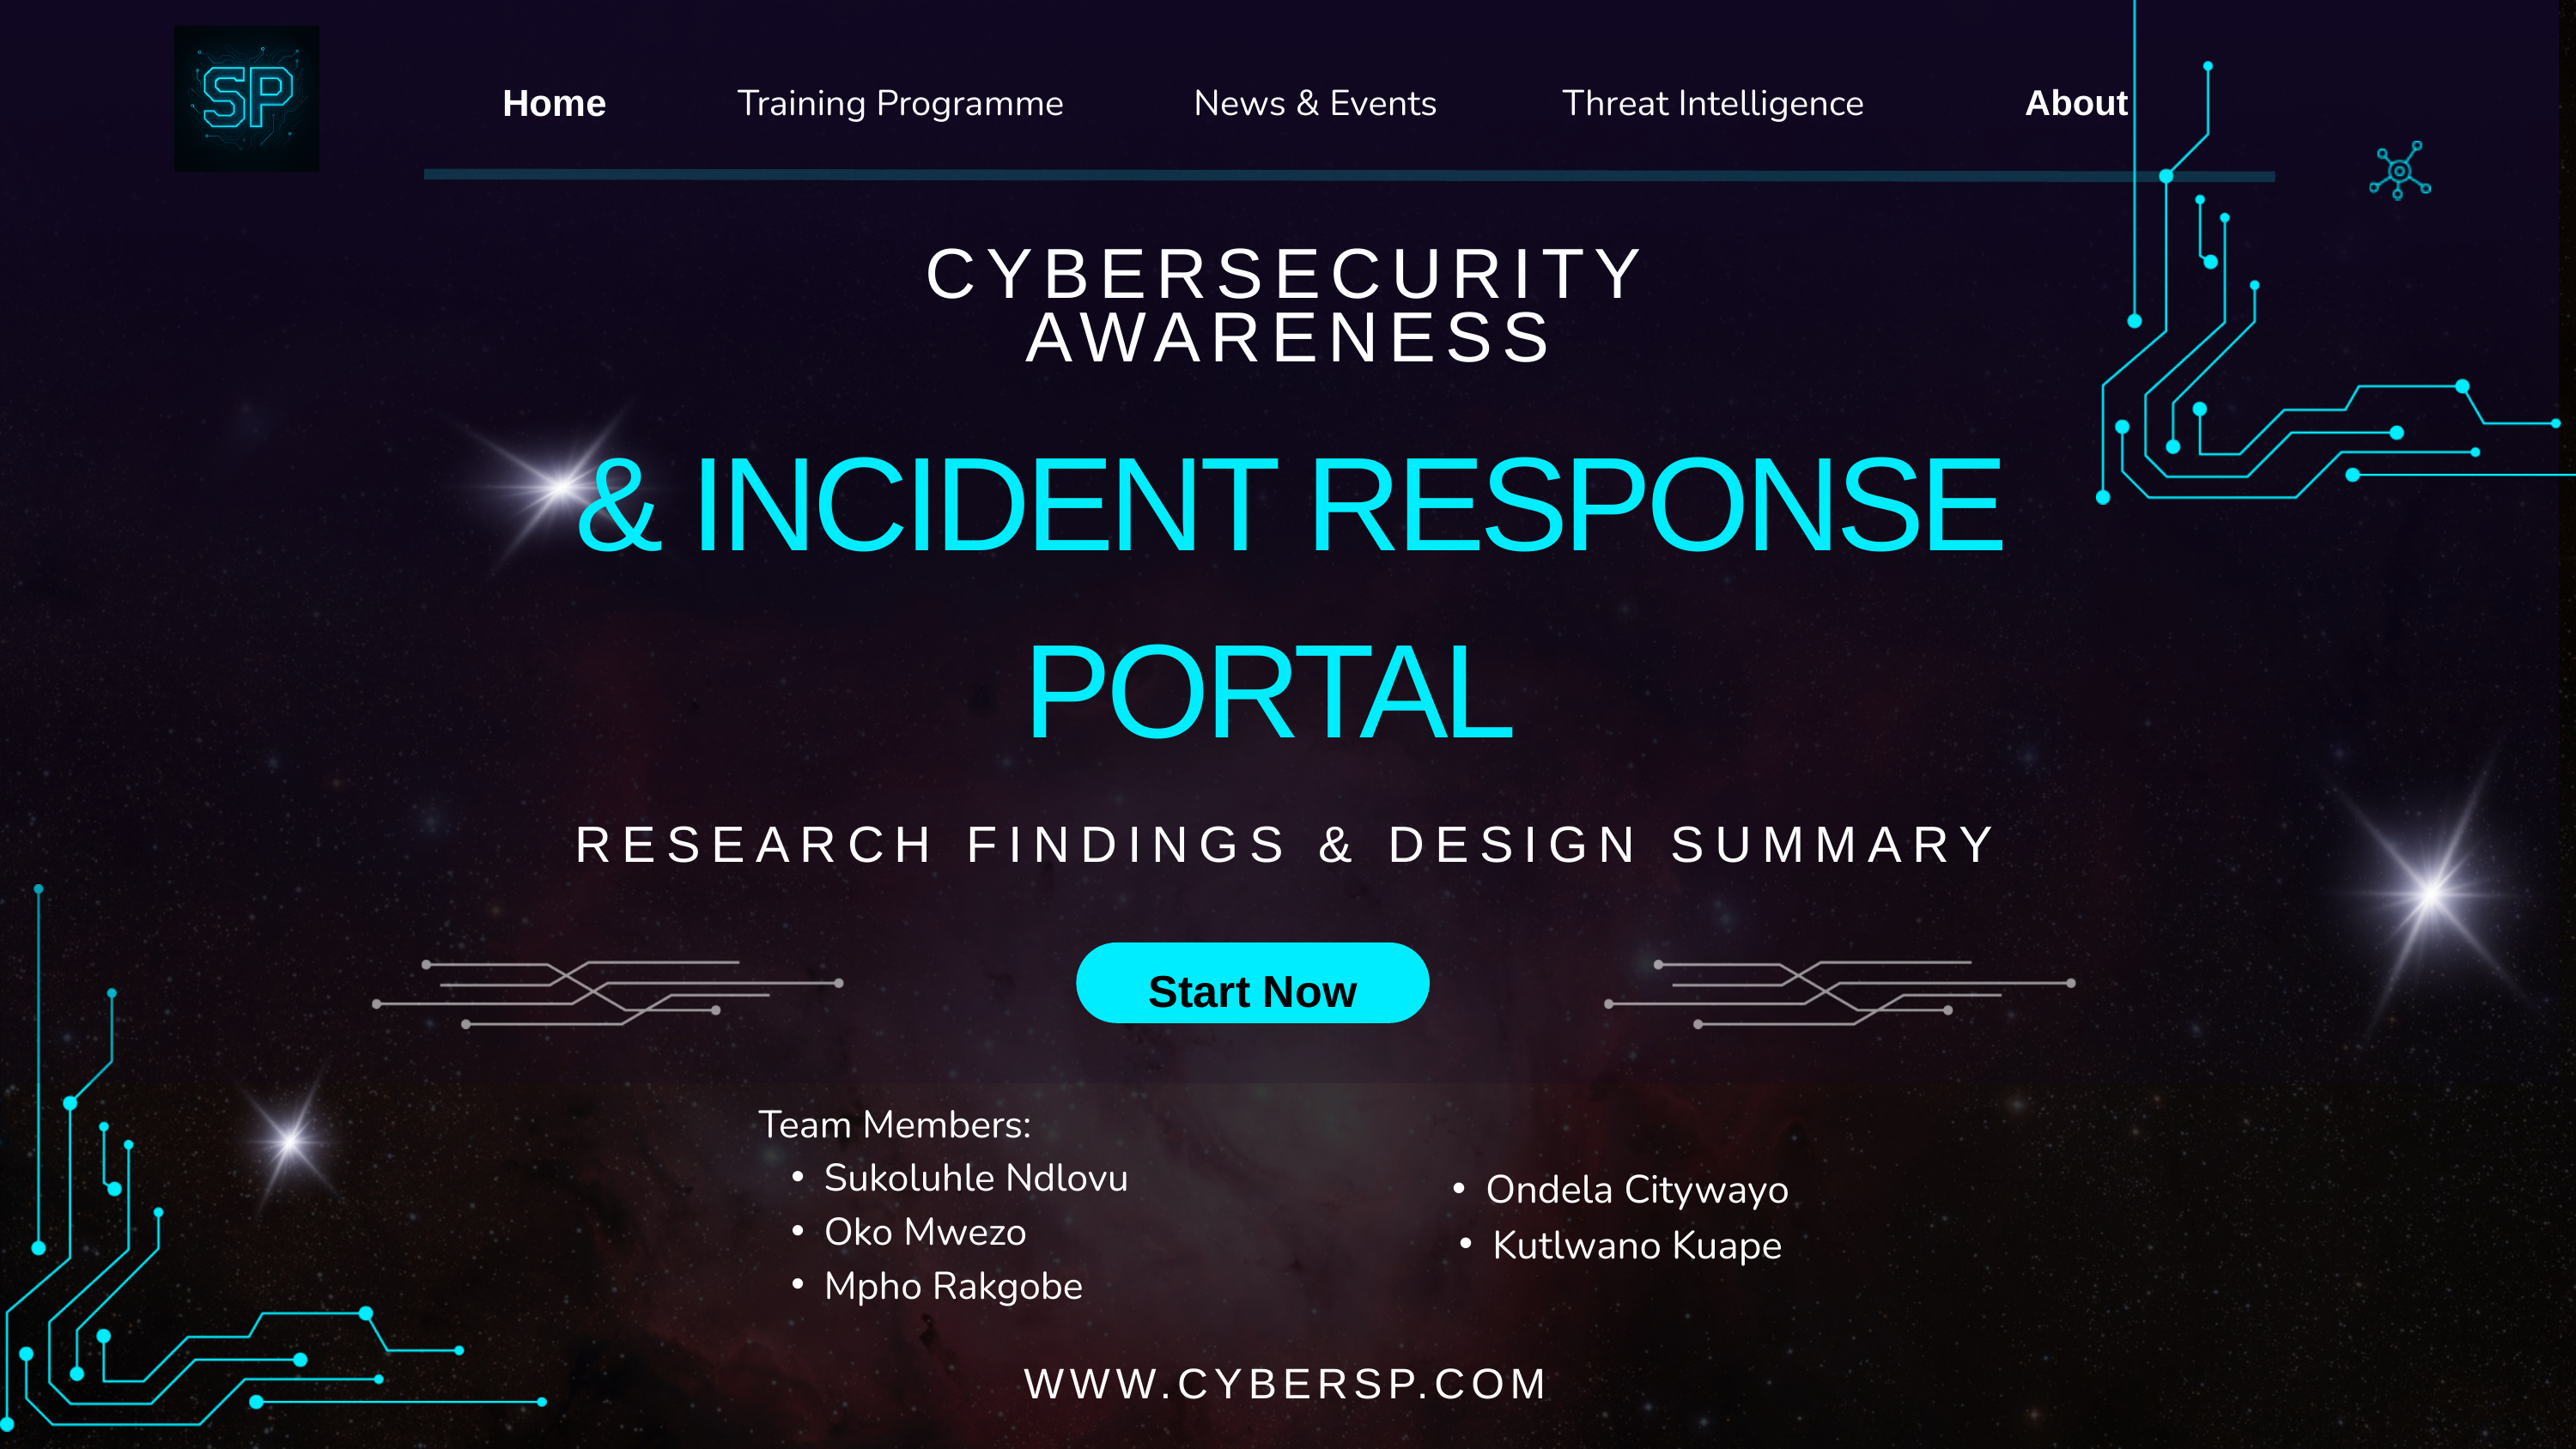

Home
Training Programme
News & Events
Threat Intelligence
About

CYBERSECURITY AWARENESS

 & INCIDENT RESPONSE PORTAL

RESEARCH FINDINGS & DESIGN SUMMARY

Start Now

Team Members:
Sukoluhle Ndlovu
Oko Mwezo
Mpho Rakgobe

Ondela Citywayo
Kutlwano Kuape

WWW.CYBERSP.COM